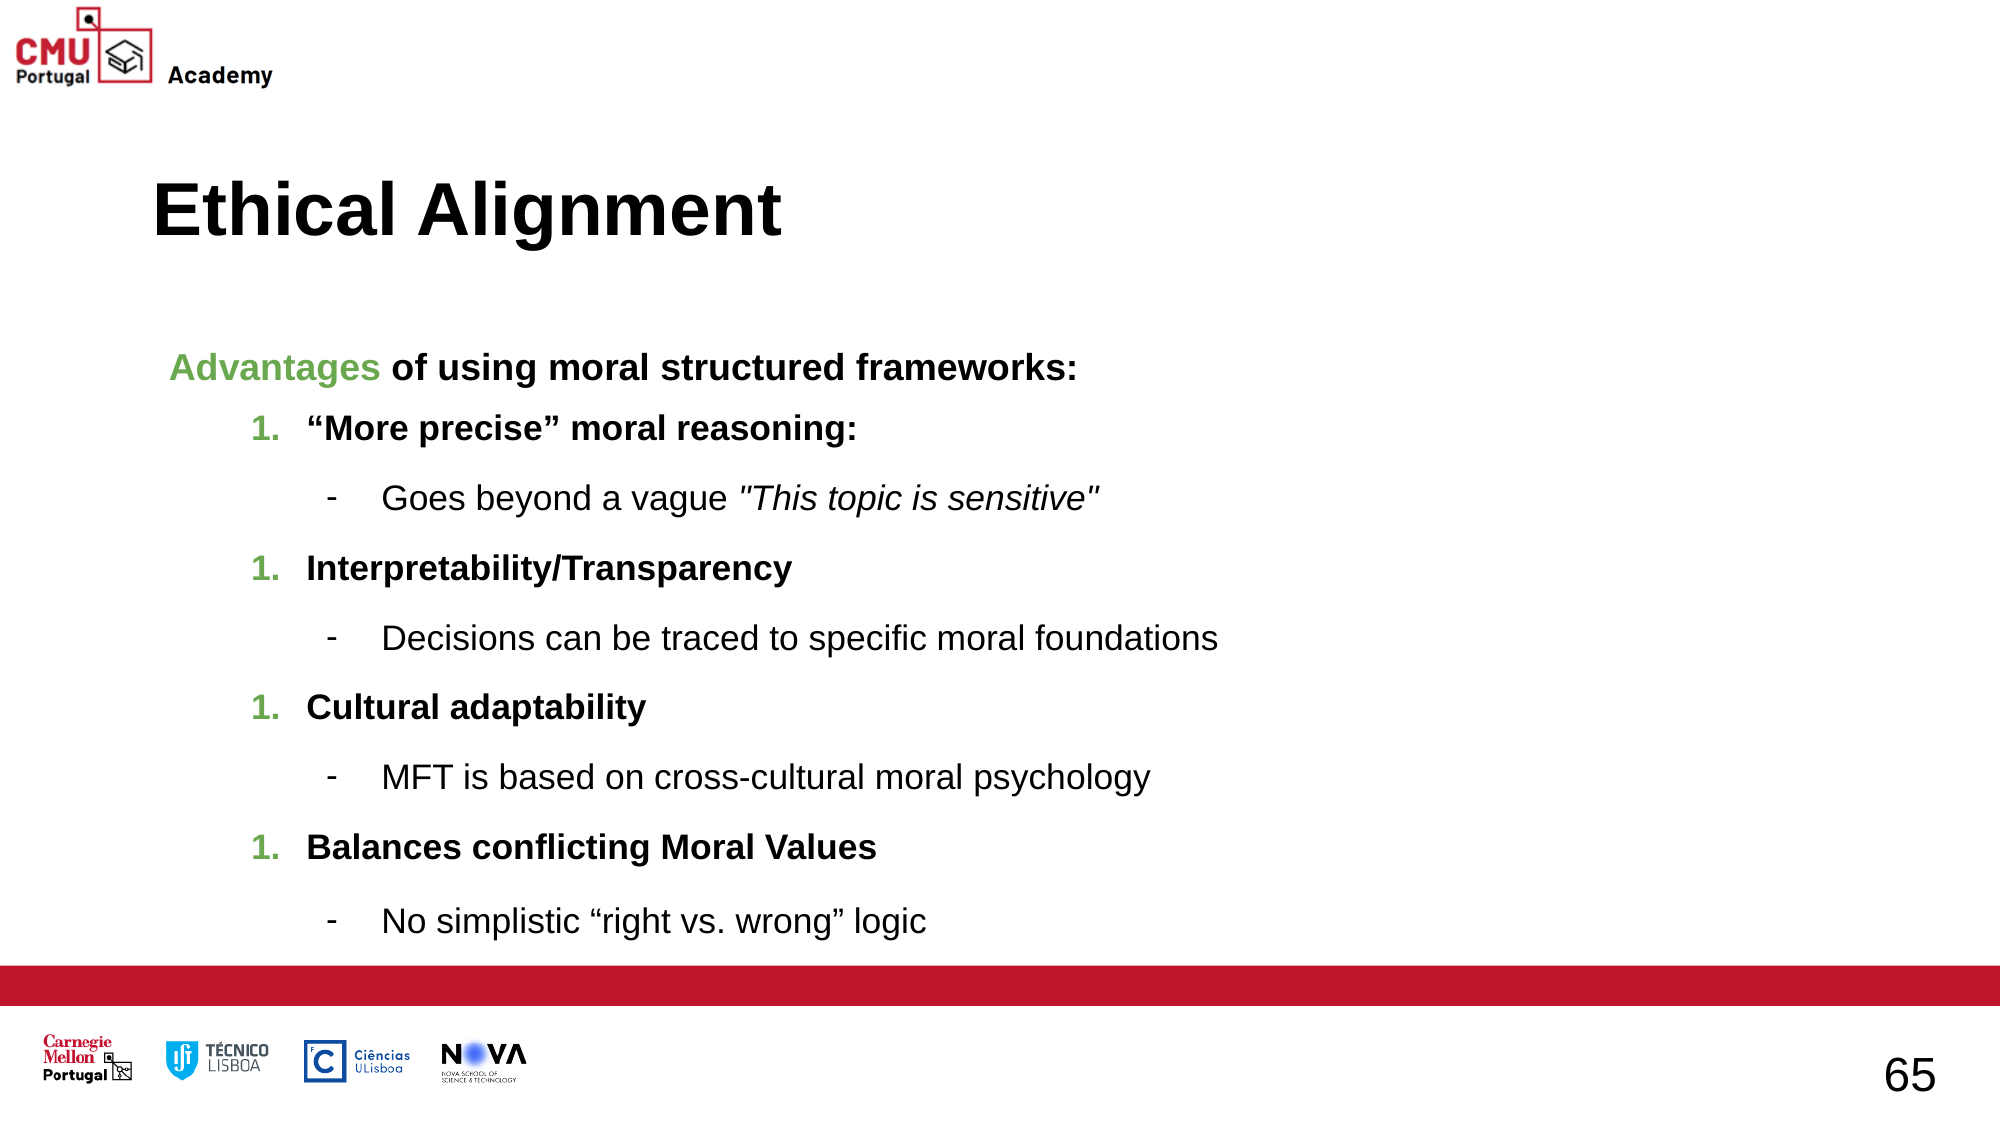

# Ethical Alignment
Advantages of using moral structured frameworks:
“More precise” moral reasoning:
Goes beyond a vague "This topic is sensitive"
Interpretability/Transparency
Decisions can be traced to specific moral foundations
Cultural adaptability
MFT is based on cross-cultural moral psychology
Balances conflicting Moral Values
No simplistic “right vs. wrong” logic
65